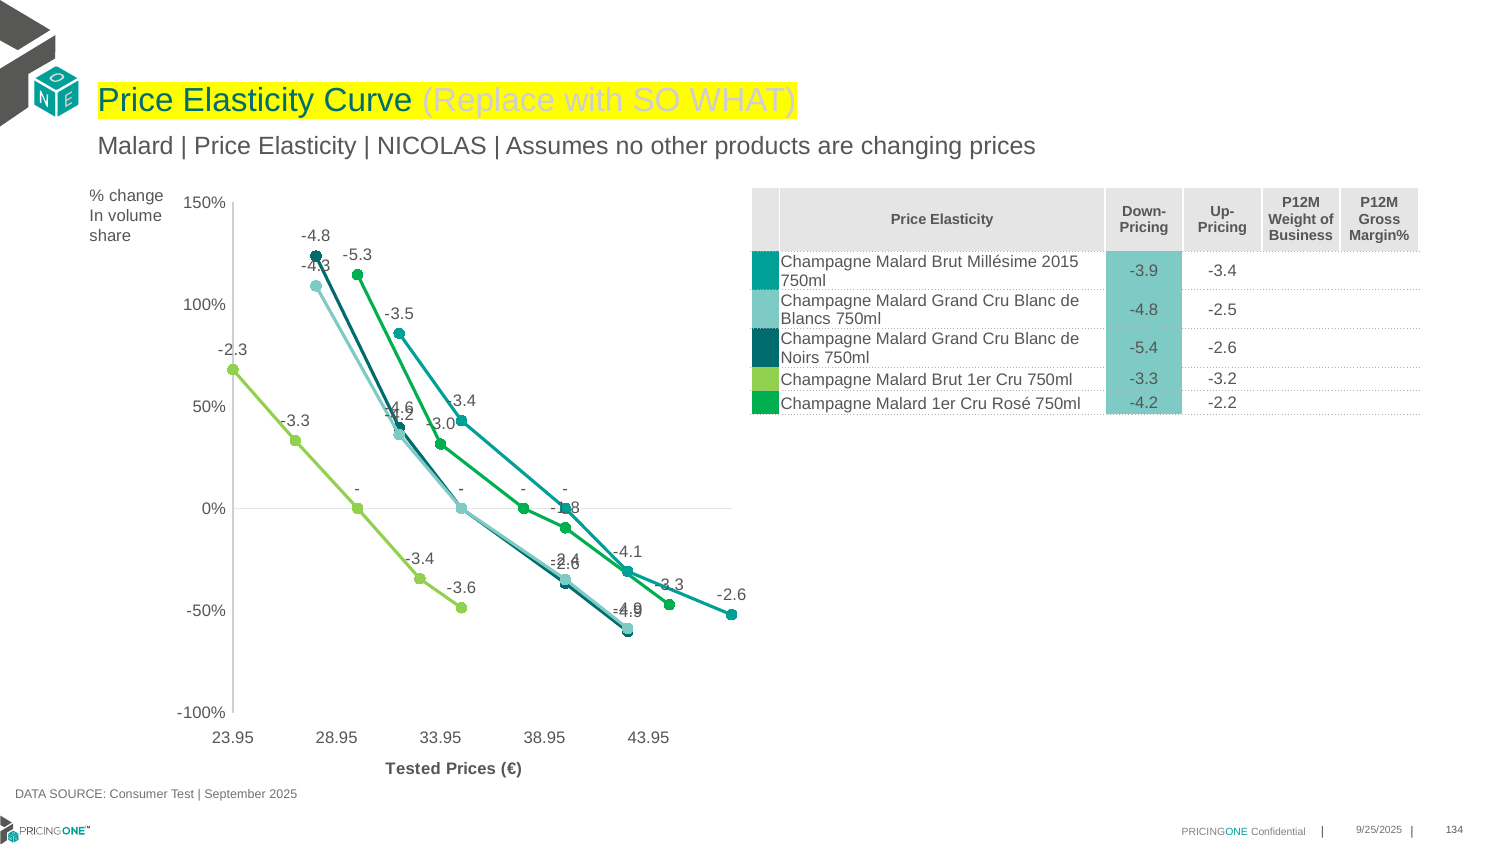

# Price Elasticity Curve (Replace with SO WHAT)
Malard | Price Elasticity | NICOLAS | Assumes no other products are changing prices
% change In volume share
|  | Price Elasticity | Down-Pricing | Up-Pricing | P12M Weight of Business | P12M Gross Margin% |
| --- | --- | --- | --- | --- | --- |
|  | Champagne Malard Brut Millésime 2015 750ml | -3.9 | -3.4 |  |  |
|  | Champagne Malard Grand Cru Blanc de Blancs 750ml | -4.8 | -2.5 |  |  |
|  | Champagne Malard Grand Cru Blanc de Noirs 750ml | -5.4 | -2.6 |  |  |
|  | Champagne Malard Brut 1er Cru 750ml | -3.3 | -3.2 |  |  |
|  | Champagne Malard 1er Cru Rosé 750ml | -4.2 | -2.2 |  |  |

### Chart

| Category | Champagne Malard Brut Millésime 2015 750ml | Champagne Malard Grand Cru Blanc de Blancs 750ml | Champagne Malard Grand Cru Blanc de Noirs 750ml | Champagne Malard Brut 1er Cru 750ml | Champagne Malard 1er Cru Rosé 750ml |
|---|---|---|---|---|---|
DATA SOURCE: Consumer Test | September 2025

9/25/2025
134